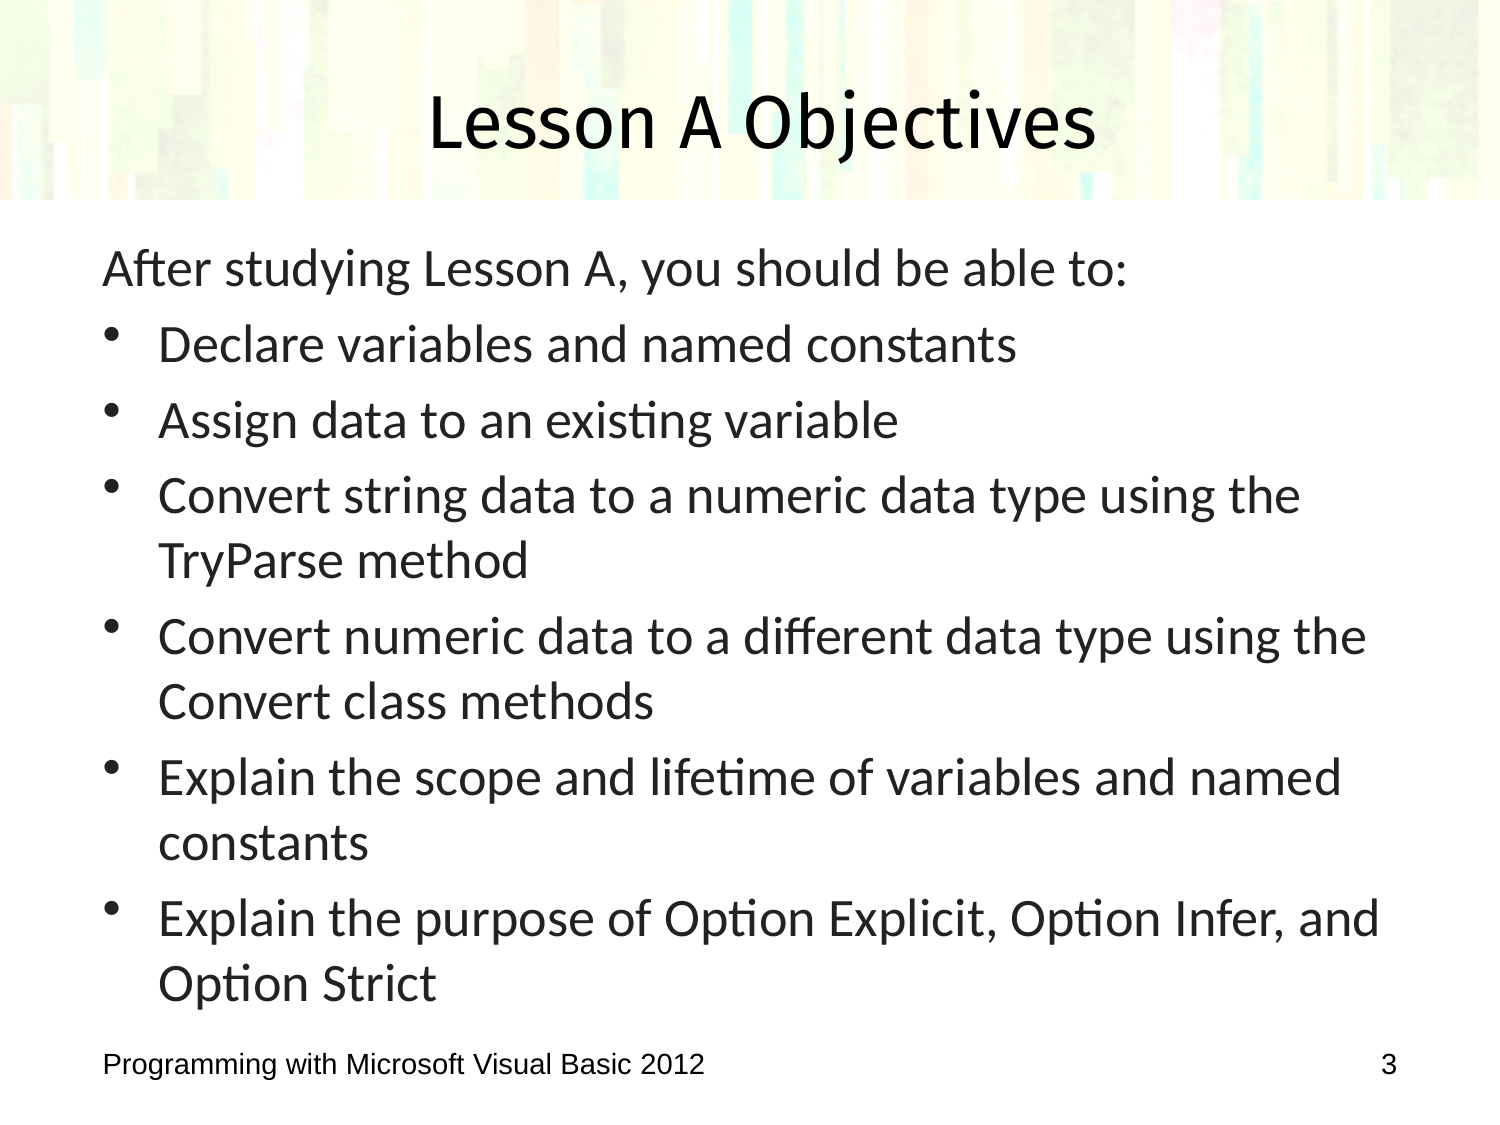

# Lesson A Objectives
After studying Lesson A, you should be able to:
Declare variables and named constants
Assign data to an existing variable
Convert string data to a numeric data type using the TryParse method
Convert numeric data to a different data type using the Convert class methods
Explain the scope and lifetime of variables and named constants
Explain the purpose of Option Explicit, Option Infer, and Option Strict
Programming with Microsoft Visual Basic 2012
3